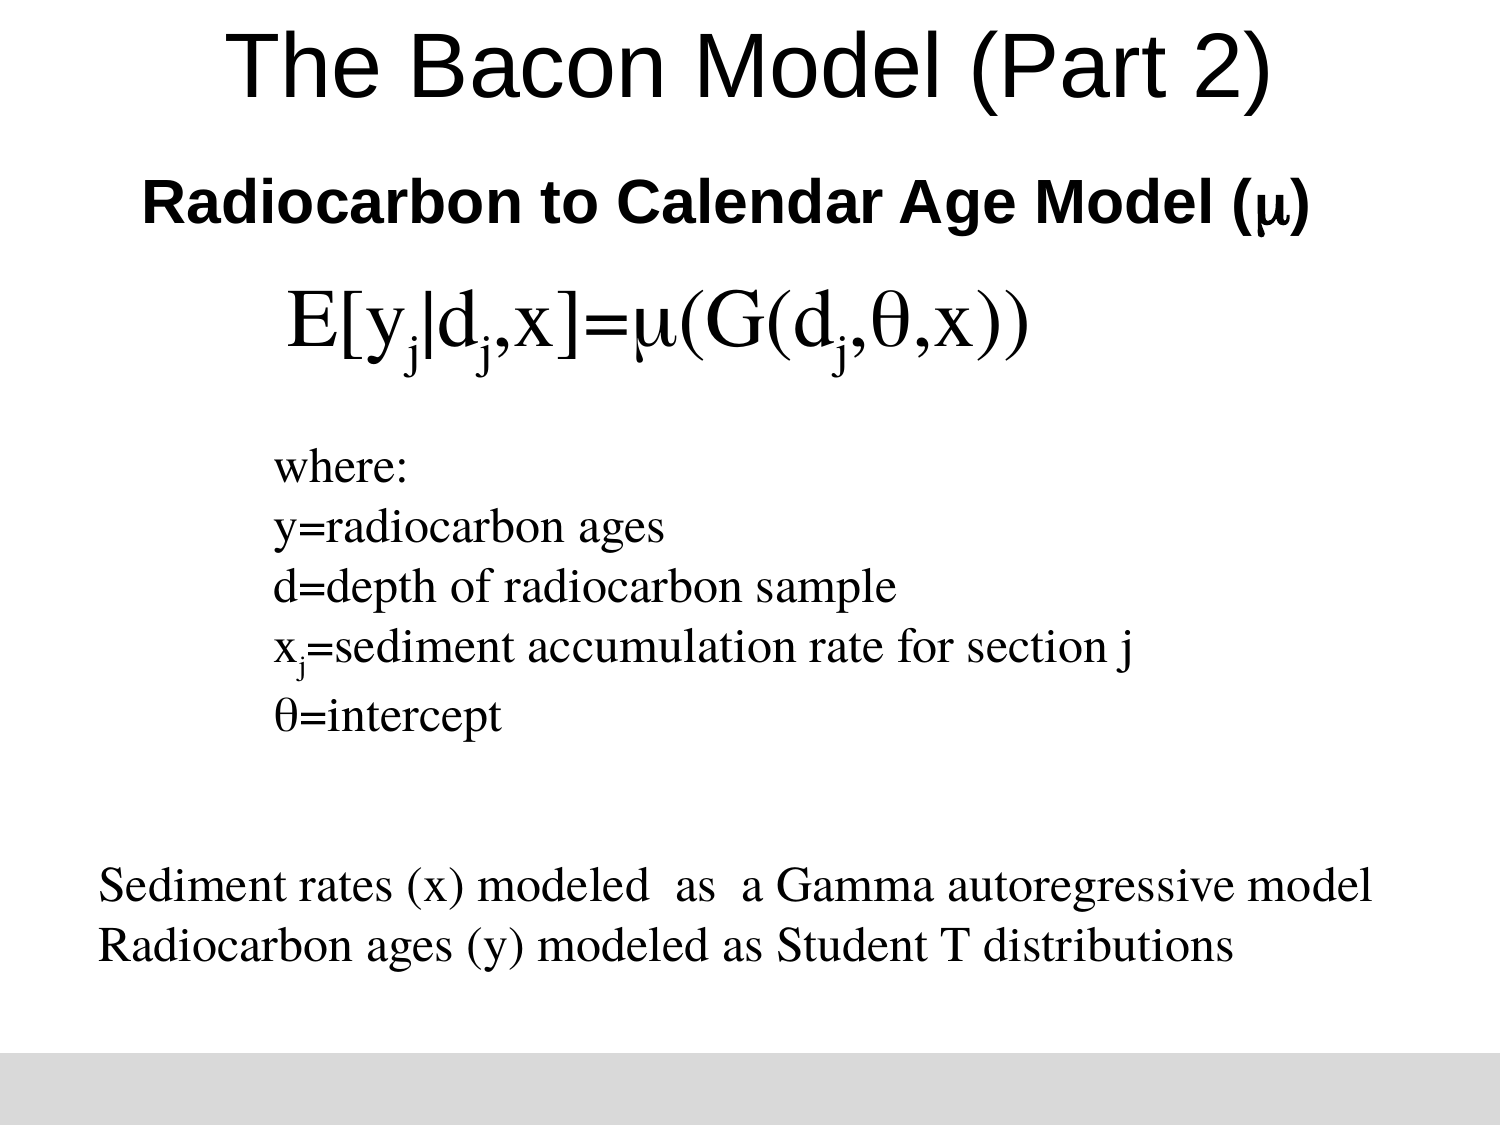

# The Bacon Model (Part 2)
Radiocarbon to Calendar Age Model (μ)
E[yj|dj,x]=μ(G(dj,θ,x))
where:
y=radiocarbon ages
d=depth of radiocarbon sample
xj=sediment accumulation rate for section j
θ=intercept
Sediment rates (x) modeled  as  a Gamma autoregressive model
Radiocarbon ages (y) modeled as Student T distributions